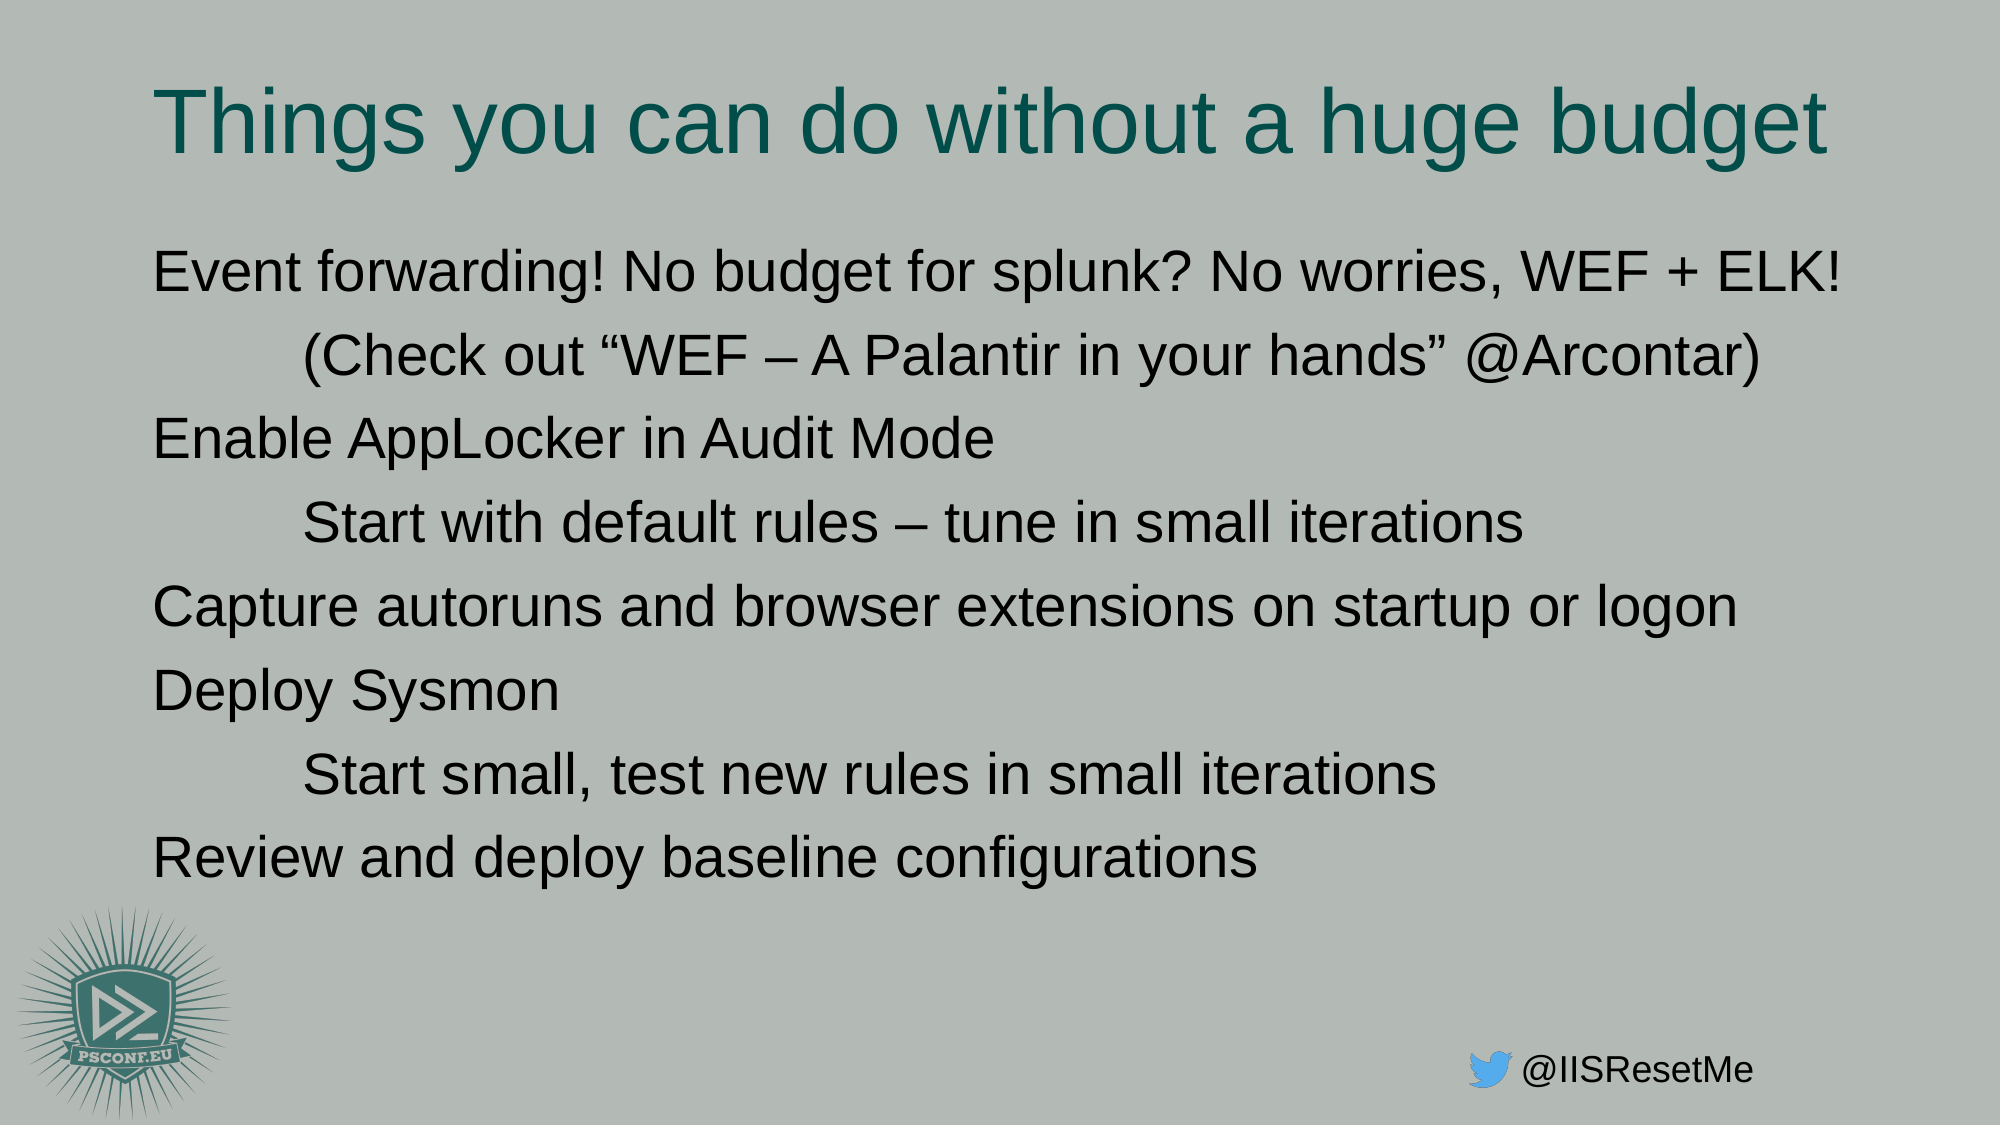

# Things you can do without a huge budget
Event forwarding! No budget for splunk? No worries, WEF + ELK!
	(Check out “WEF – A Palantir in your hands” @Arcontar)
Enable AppLocker in Audit Mode
	Start with default rules – tune in small iterations
Capture autoruns and browser extensions on startup or logon
Deploy Sysmon
	Start small, test new rules in small iterations
Review and deploy baseline configurations

@IISResetMe